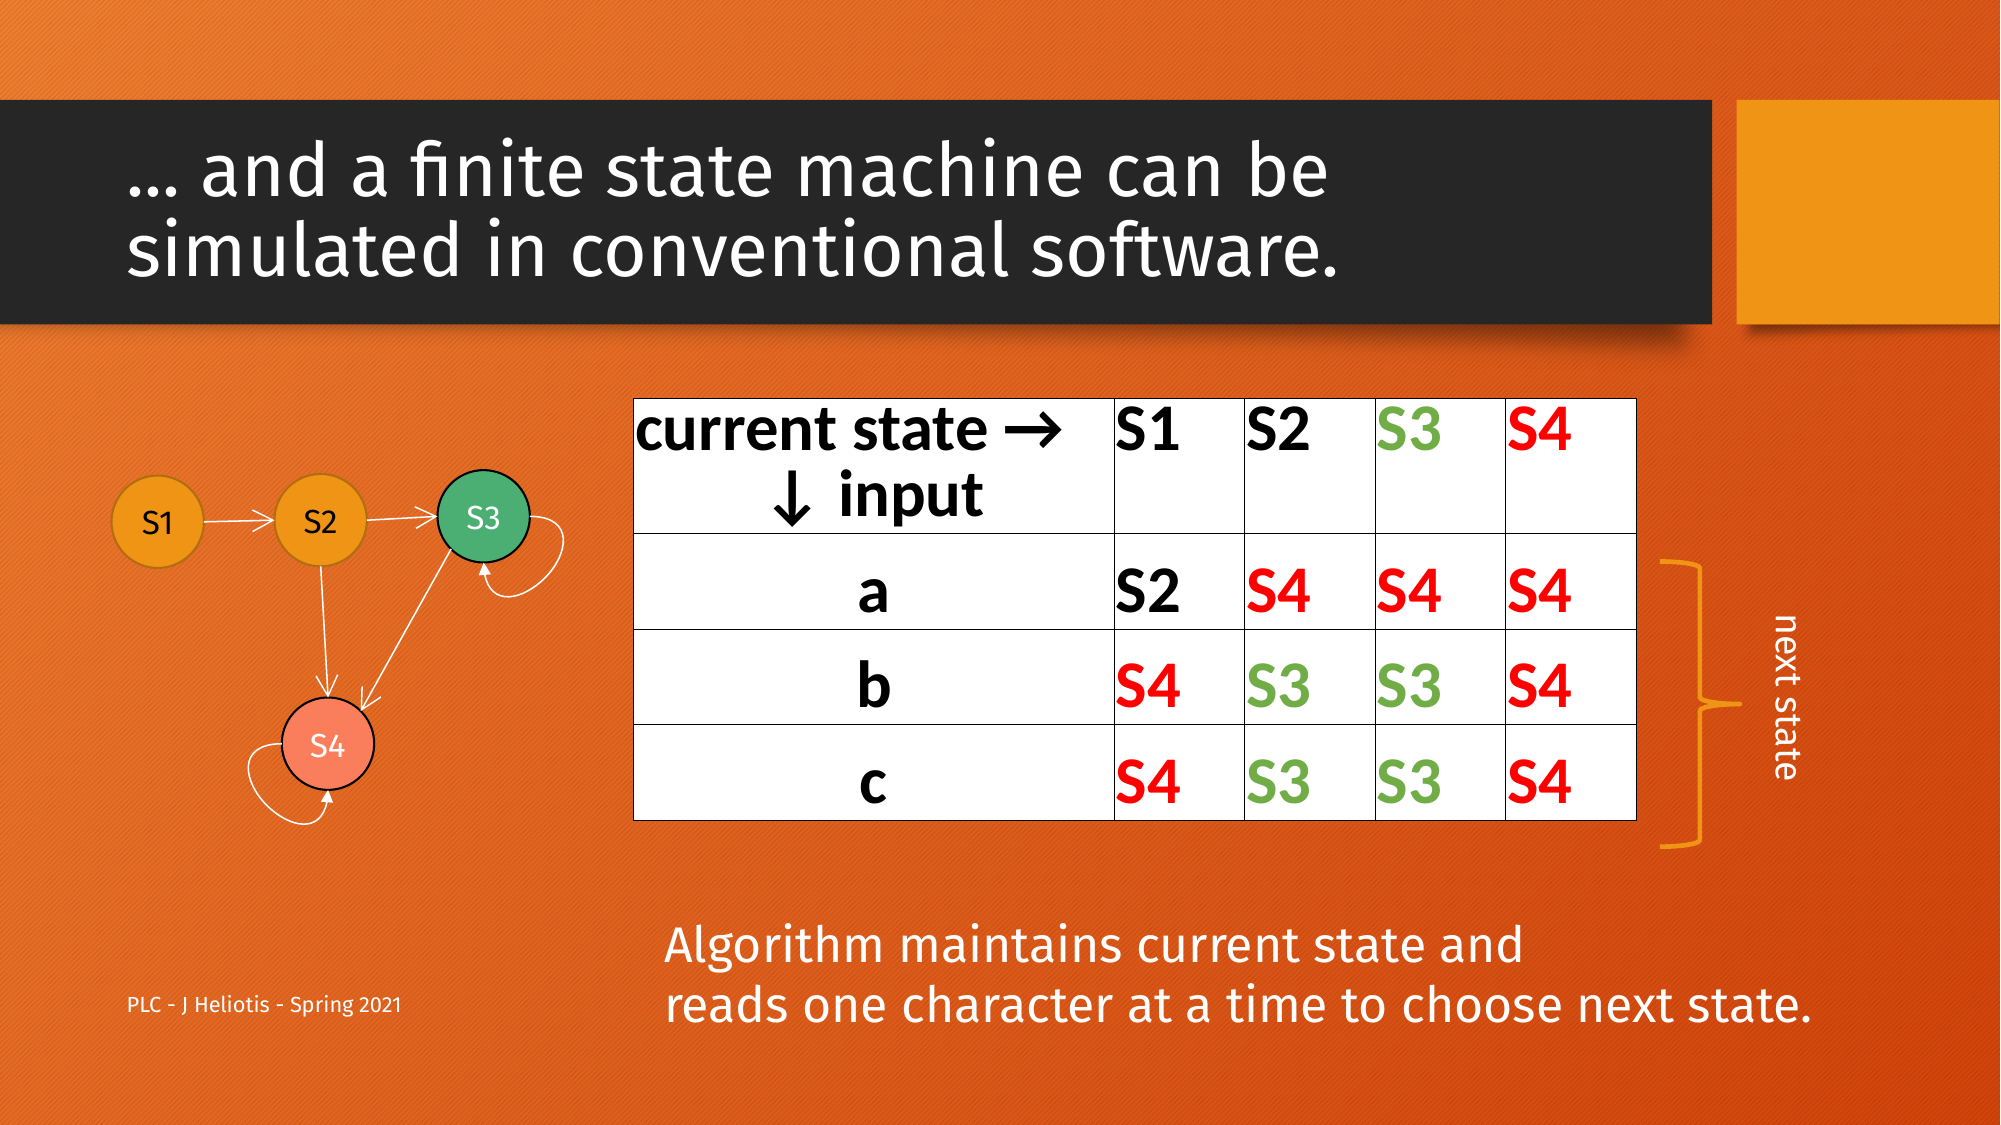

# ... and a finite state machine can be simulated in conventional software.
| current state → ↓ input | S1 | S2 | S3 | S4 |
| --- | --- | --- | --- | --- |
| a | S2 | S4 | S4 | S4 |
| b | S4 | S3 | S3 | S4 |
| c | S4 | S3 | S3 | S4 |
S3
S2
S1

next state
S4
Algorithm maintains current state and
reads one character at a time to choose next state.
PLC - J Heliotis - Spring 2021